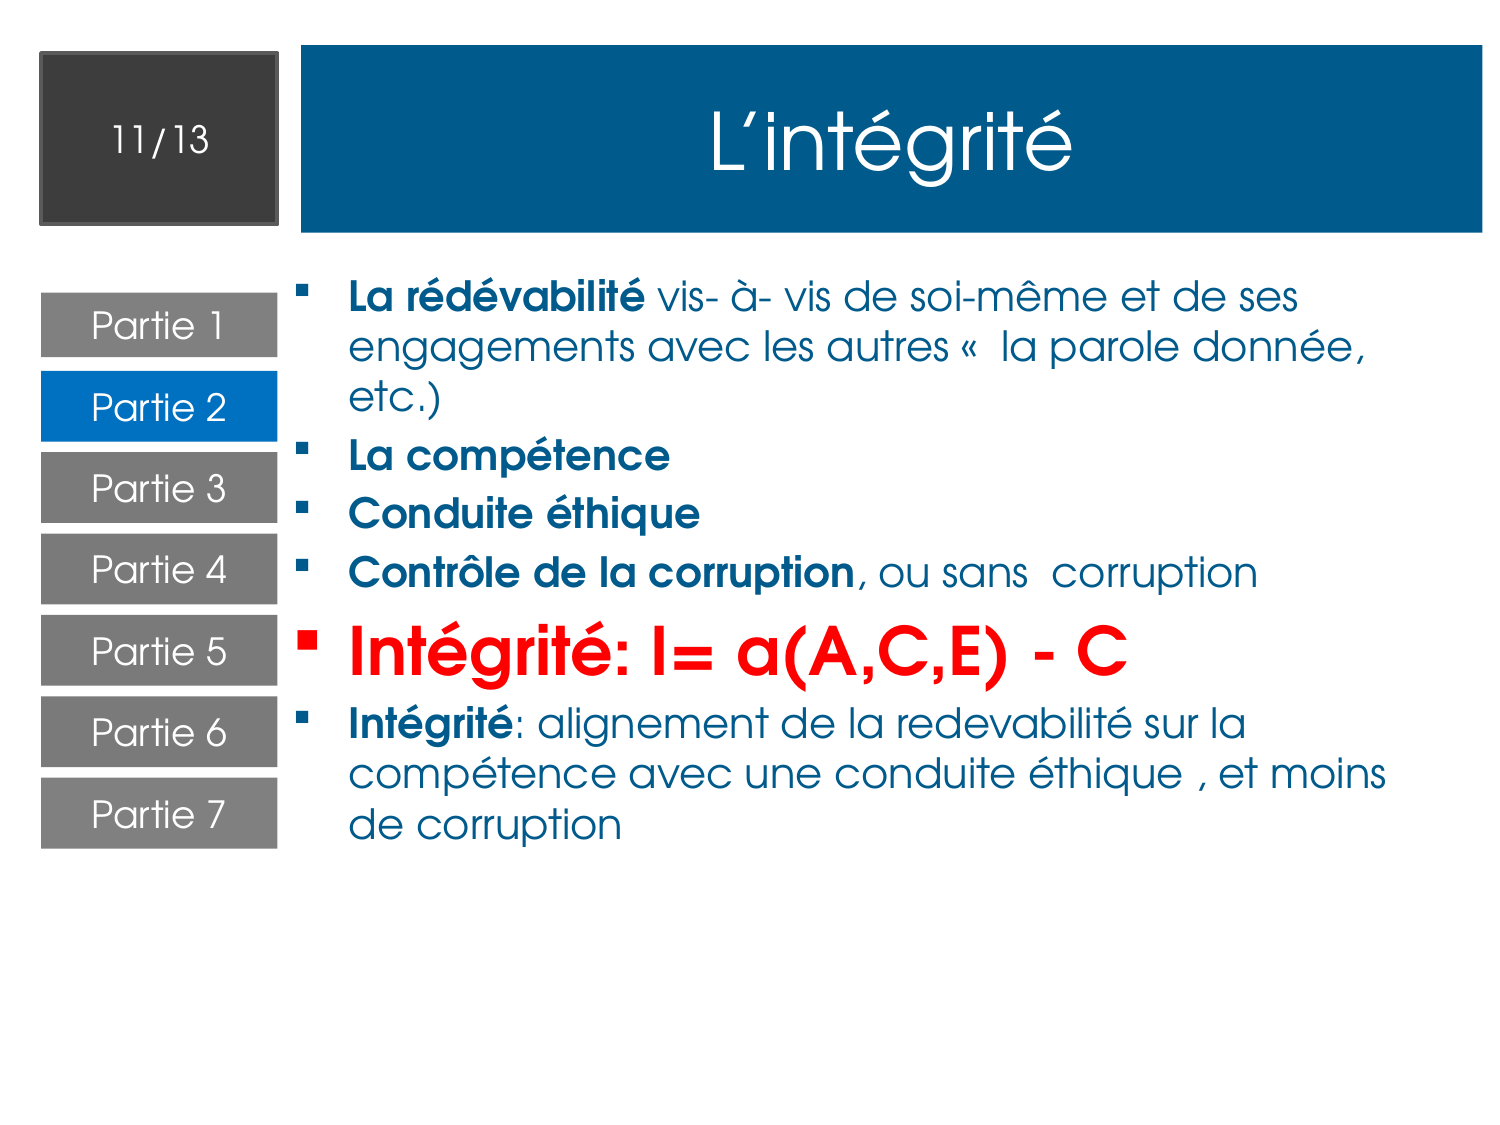

# L’intégrité
11/13
La rédévabilité vis- à- vis de soi-même et de ses engagements avec les autres «  la parole donnée, etc.)
La compétence
Conduite éthique
Contrôle de la corruption, ou sans  corruption
Intégrité: I= a(A,C,E) - C
Intégrité: alignement de la redevabilité sur la compétence avec une conduite éthique , et moins de corruption

Partie 1
Partie 2
Partie 3
Partie 4
Partie 5
Partie 6
Partie 7